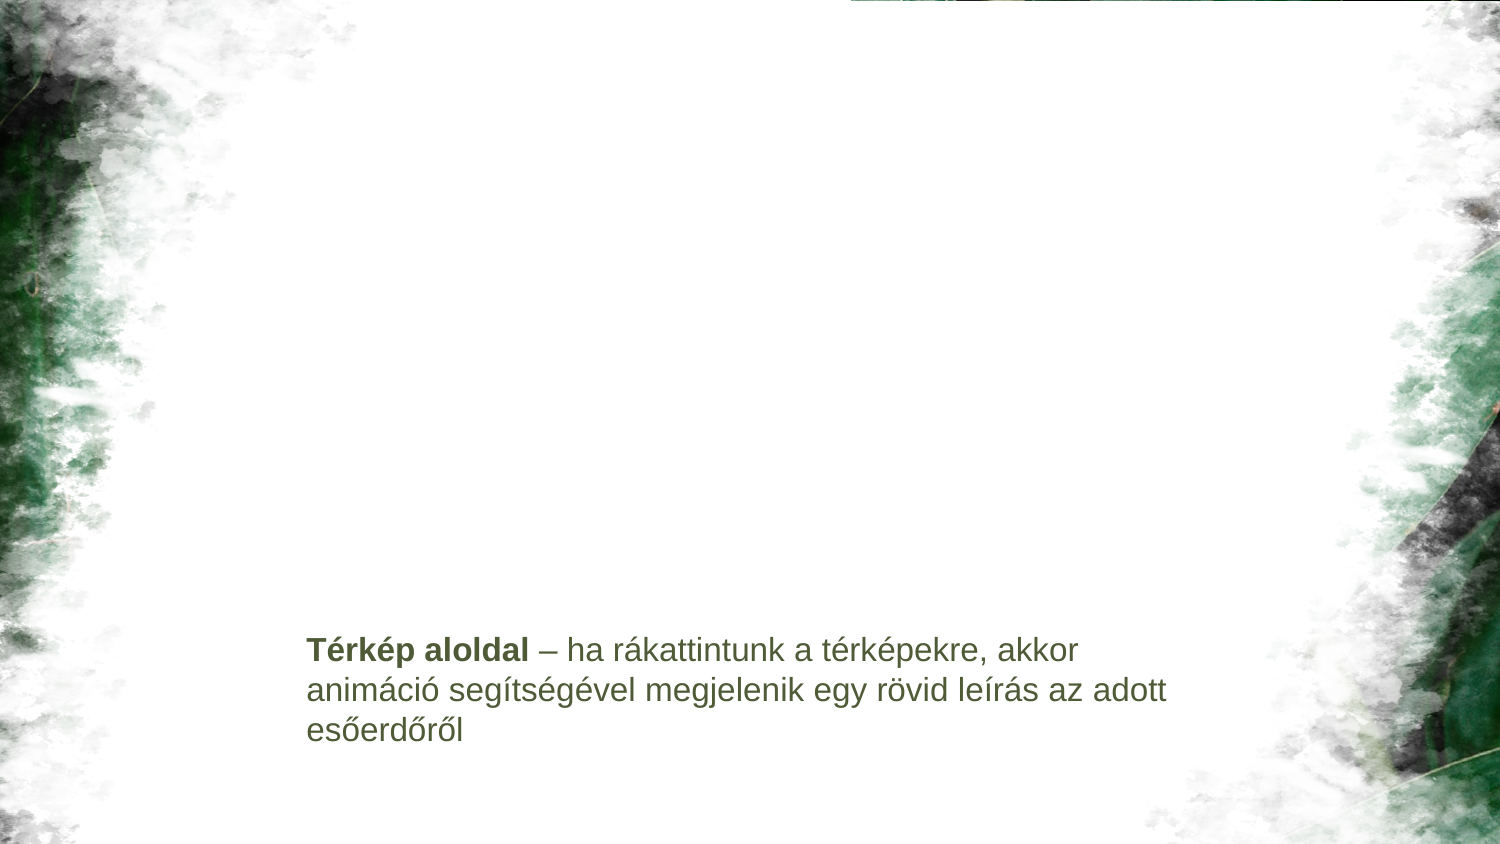

Térkép aloldal – ha rákattintunk a térképekre, akkor animáció segítségével megjelenik egy rövid leírás az adott esőerdőről